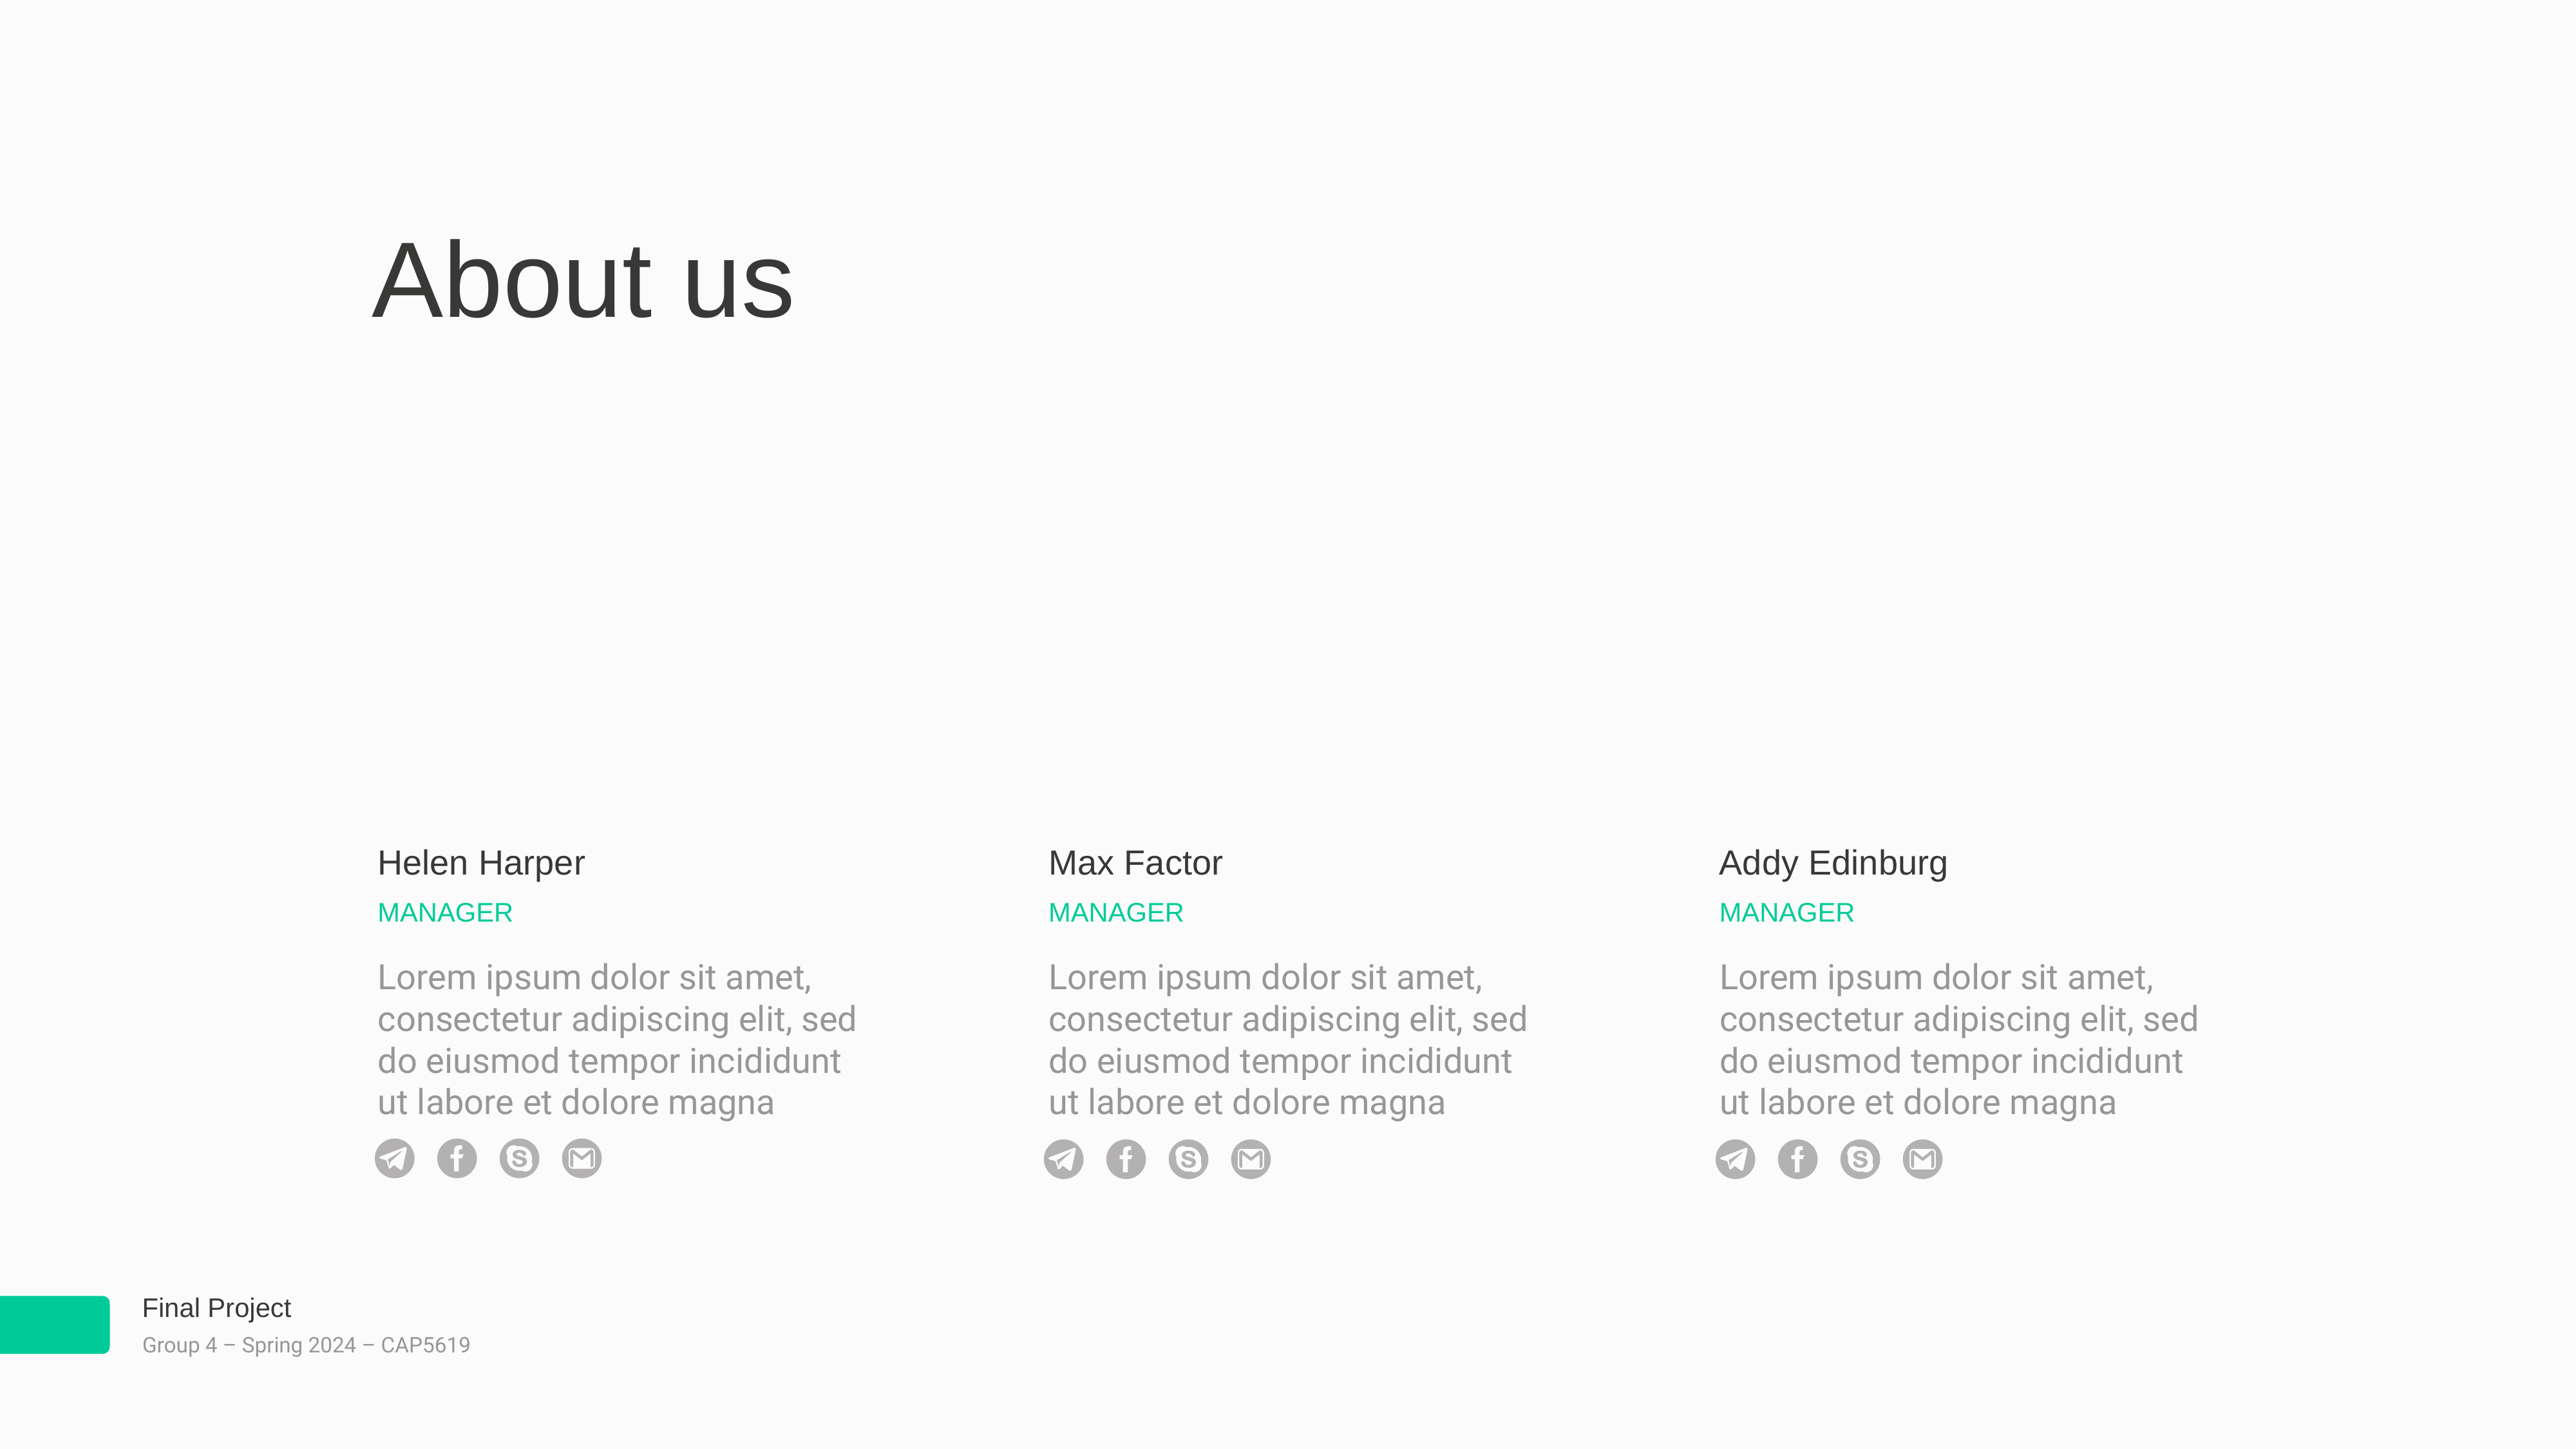

About us

Helen Harper
Max Factor
Addy Edinburg
MANAGER
MANAGER
MANAGER
Lorem ipsum dolor sit amet, consectetur adipiscing elit, sed do eiusmod tempor incididunt ut labore et dolore magna
Lorem ipsum dolor sit amet, consectetur adipiscing elit, sed do eiusmod tempor incididunt ut labore et dolore magna
Lorem ipsum dolor sit amet, consectetur adipiscing elit, sed do eiusmod tempor incididunt ut labore et dolore magna